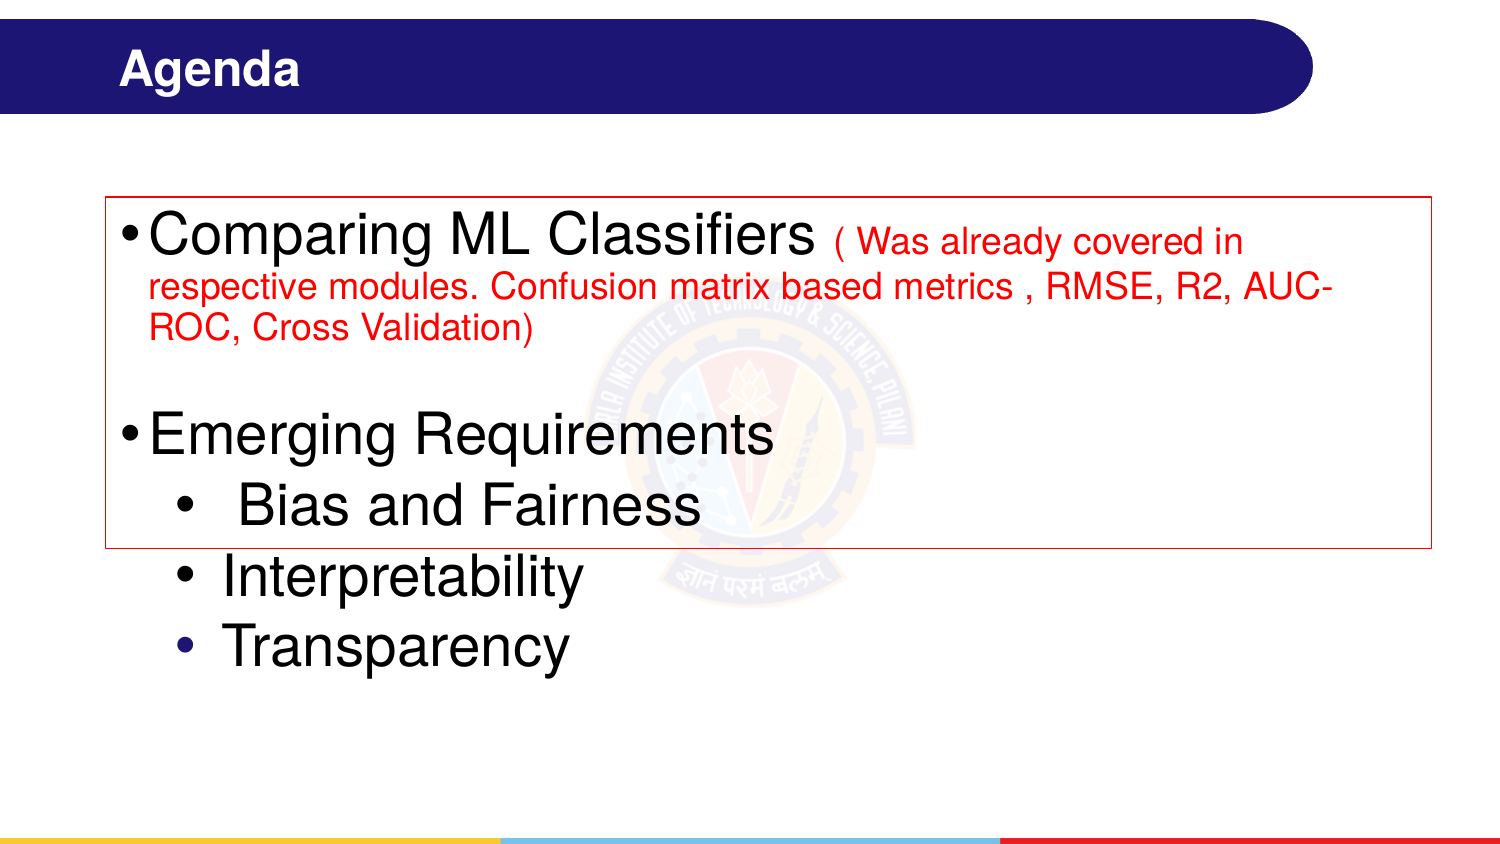

# Agenda
Comparing ML Classifiers ( Was already covered in respective modules. Confusion matrix based metrics , RMSE, R2, AUC-ROC, Cross Validation)

Emerging Requirements
  Bias and Fairness
 Interpretability
 Transparency